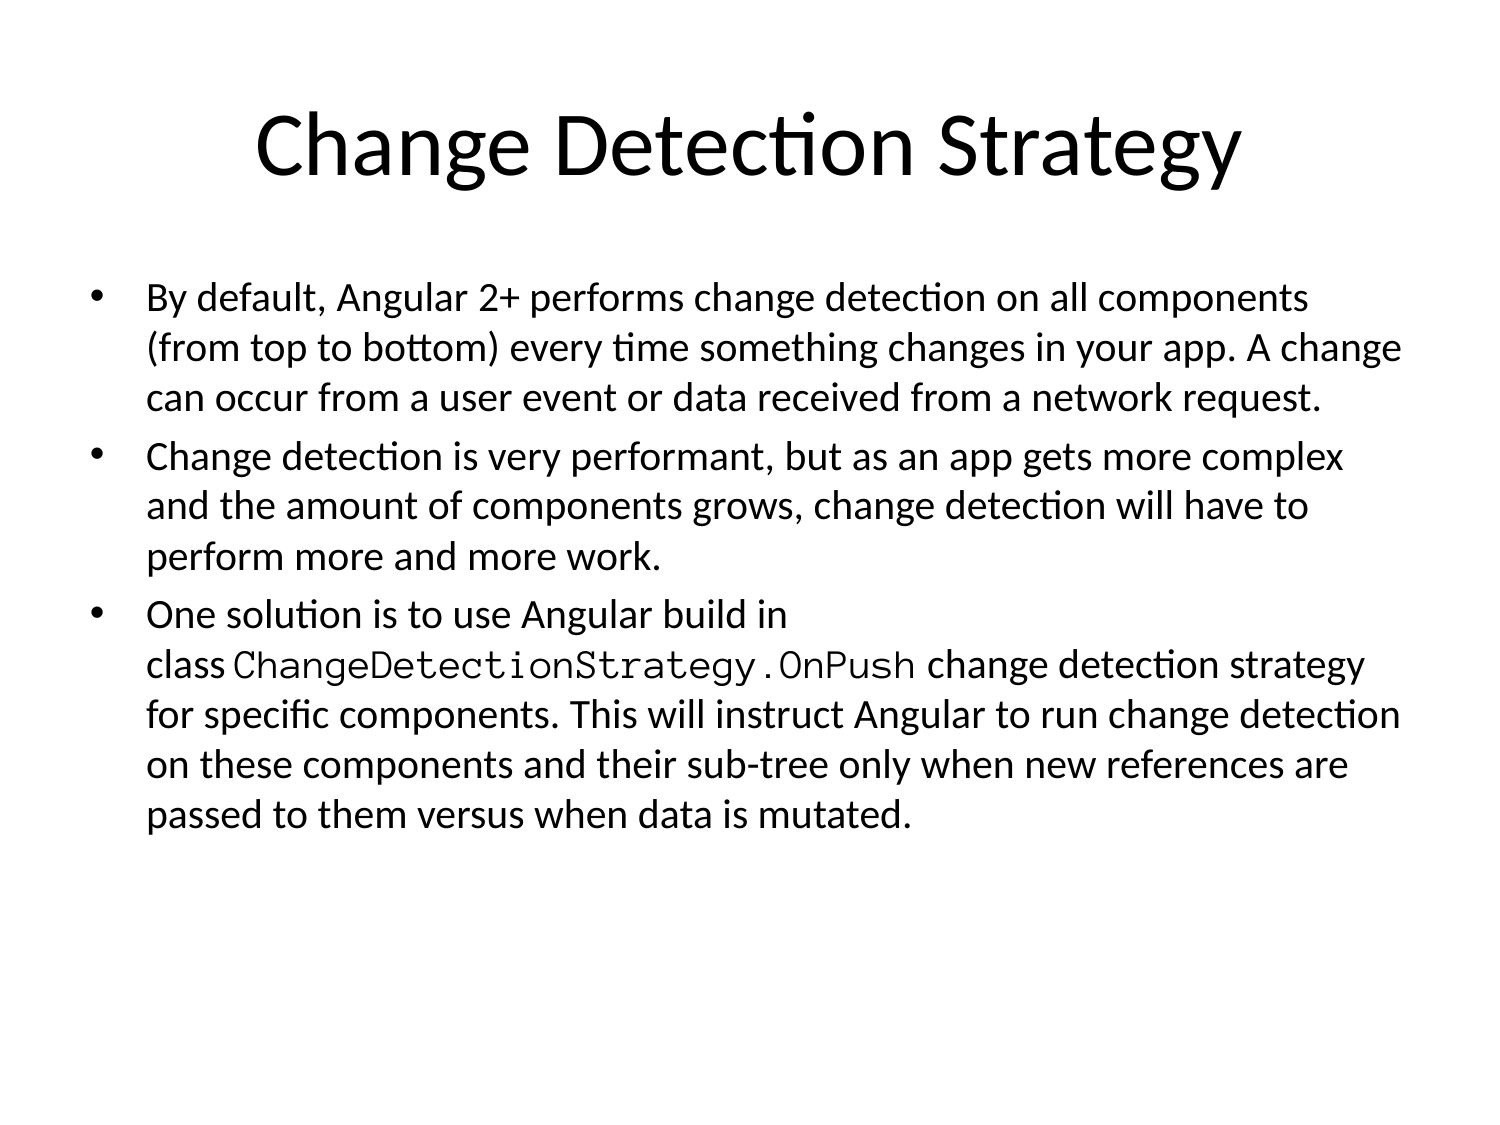

# Change Detection Strategy
By default, Angular 2+ performs change detection on all components (from top to bottom) every time something changes in your app. A change can occur from a user event or data received from a network request.
Change detection is very performant, but as an app gets more complex and the amount of components grows, change detection will have to perform more and more work.
One solution is to use Angular build in class ChangeDetectionStrategy.OnPush change detection strategy for specific components. This will instruct Angular to run change detection on these components and their sub-tree only when new references are passed to them versus when data is mutated.